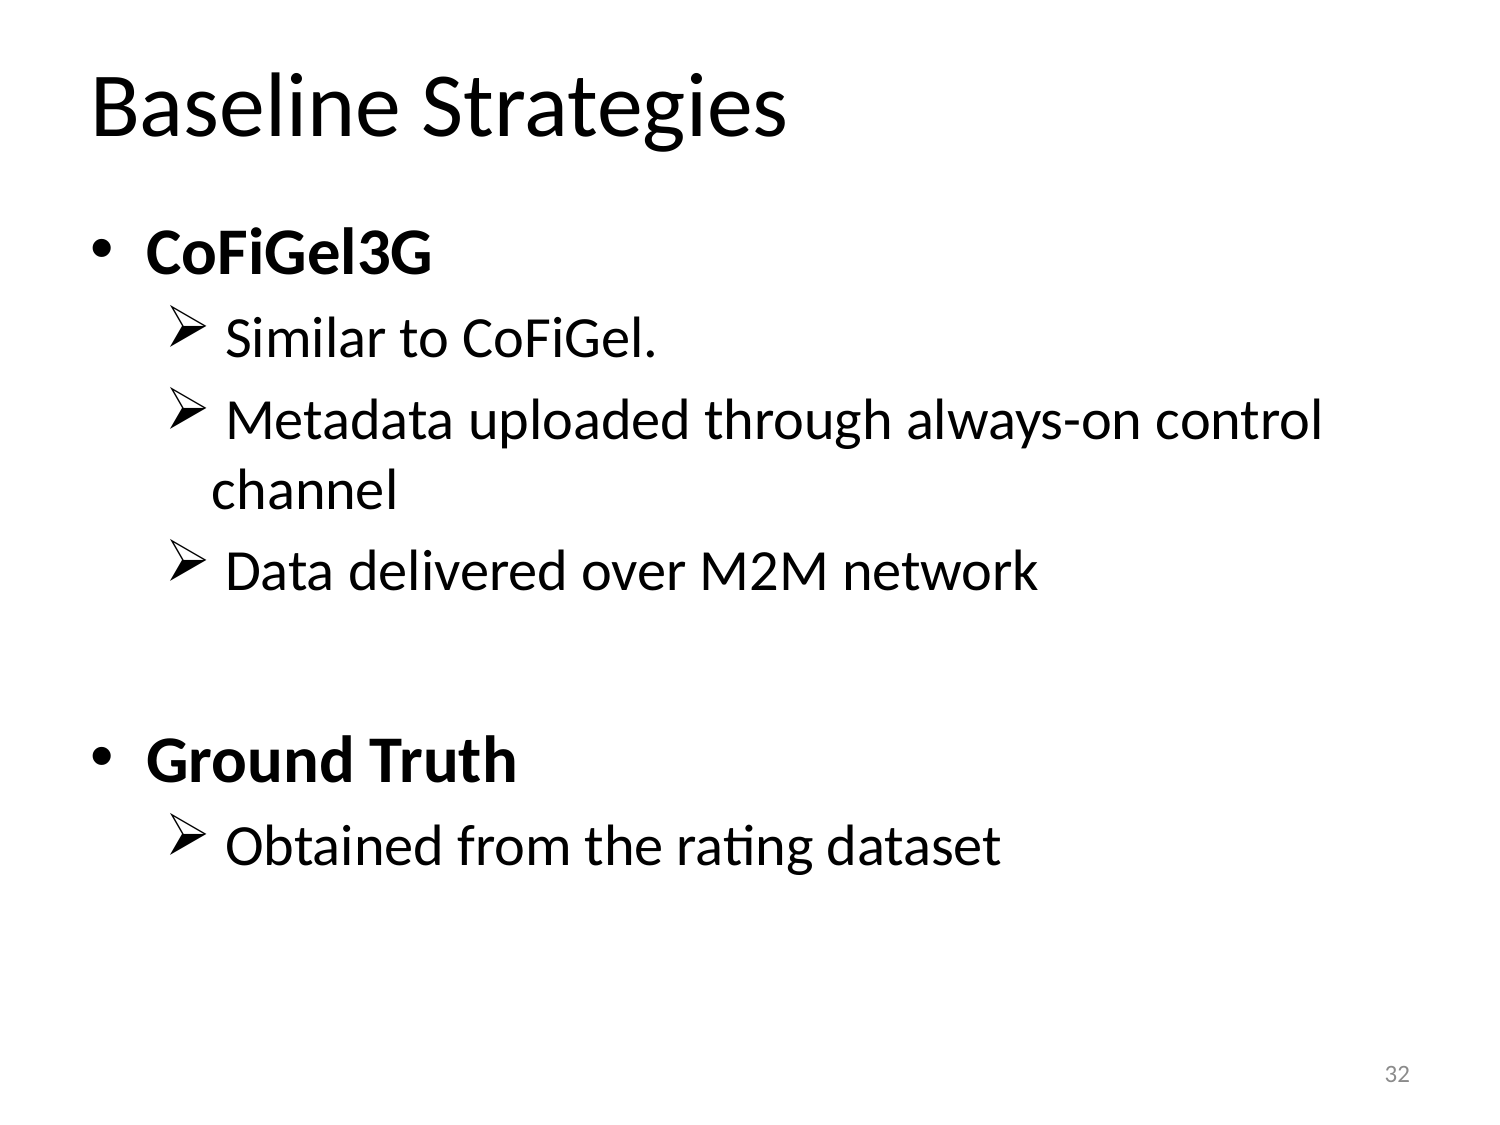

# Baseline Strategies
CoFiGel3G
 Similar to CoFiGel.
 Metadata uploaded through always-on control channel
 Data delivered over M2M network

Ground Truth
 Obtained from the rating dataset

32